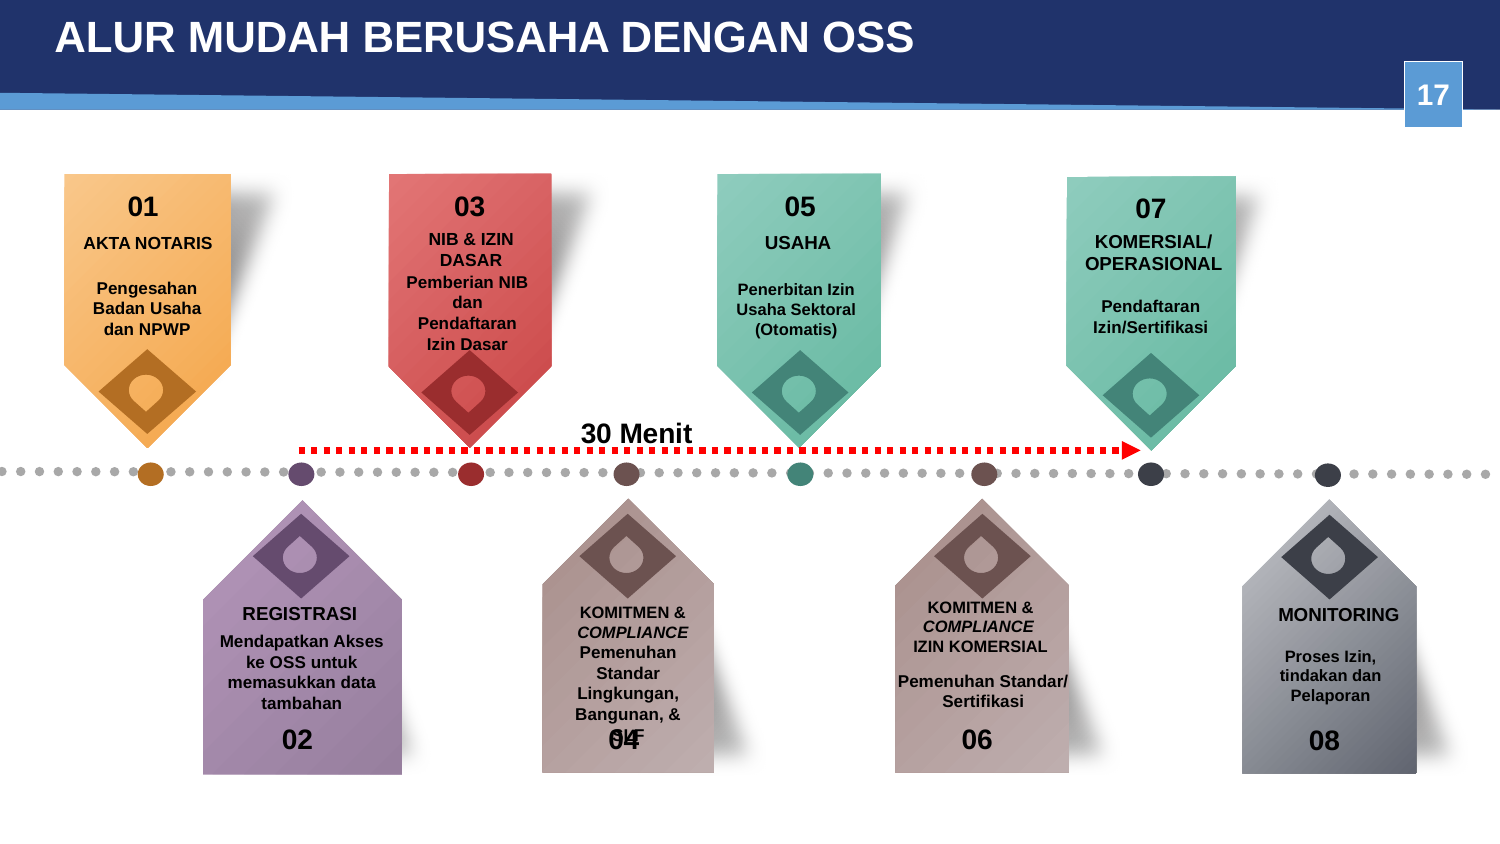

# ALUR MUDAH BERUSAHA DENGAN OSS
17

03
05
01
07
KOMERSIAL/
OPERASIONAL
USAHA

AKTA NOTARIS

Pemberian NIB dan Pendaftaran Izin Dasar
Pengesahan Badan Usaha dan NPWP
Penerbitan Izin Usaha Sektoral
(Otomatis)
Pendaftaran Izin/Sertifikasi

30 Menit

KOMITMEN & COMPLIANCE
IZIN KOMERSIAL
KOMITMEN & COMPLIANCE
REGISTRASI
MONITORING
Mendapatkan Akses ke OSS untuk memasukkan data tambahan
Pemenuhan Standar Lingkungan, Bangunan, & SLF
Proses Izin, tindakan dan Pelaporan
Pemenuhan Standar/ Sertifikasi

02
04
06
08
NIB & IZIN DASAR